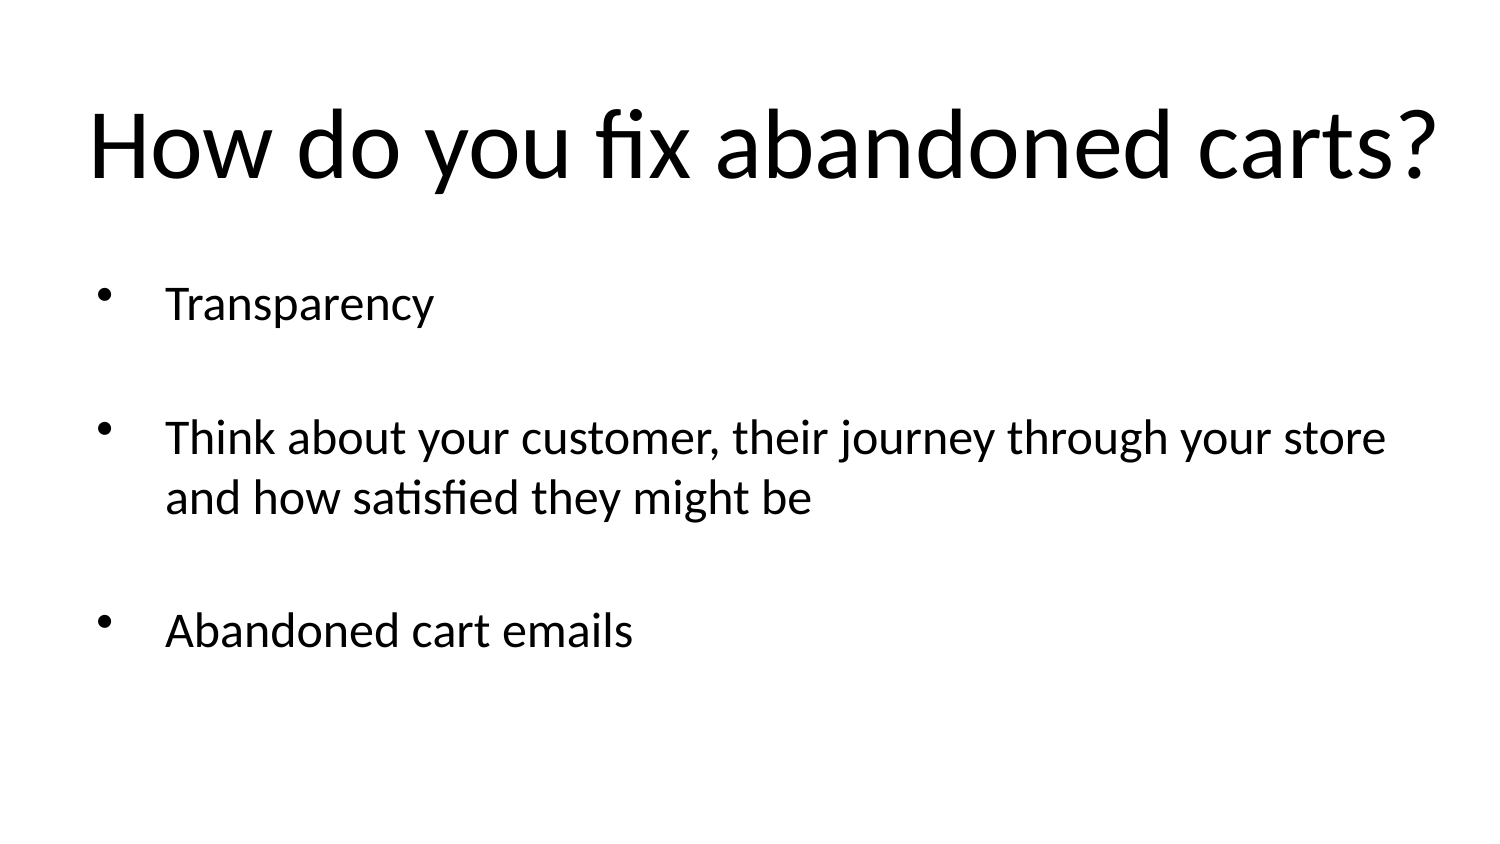

How do you fix abandoned carts?
Transparency
Think about your customer, their journey through your store and how satisfied they might be
Abandoned cart emails